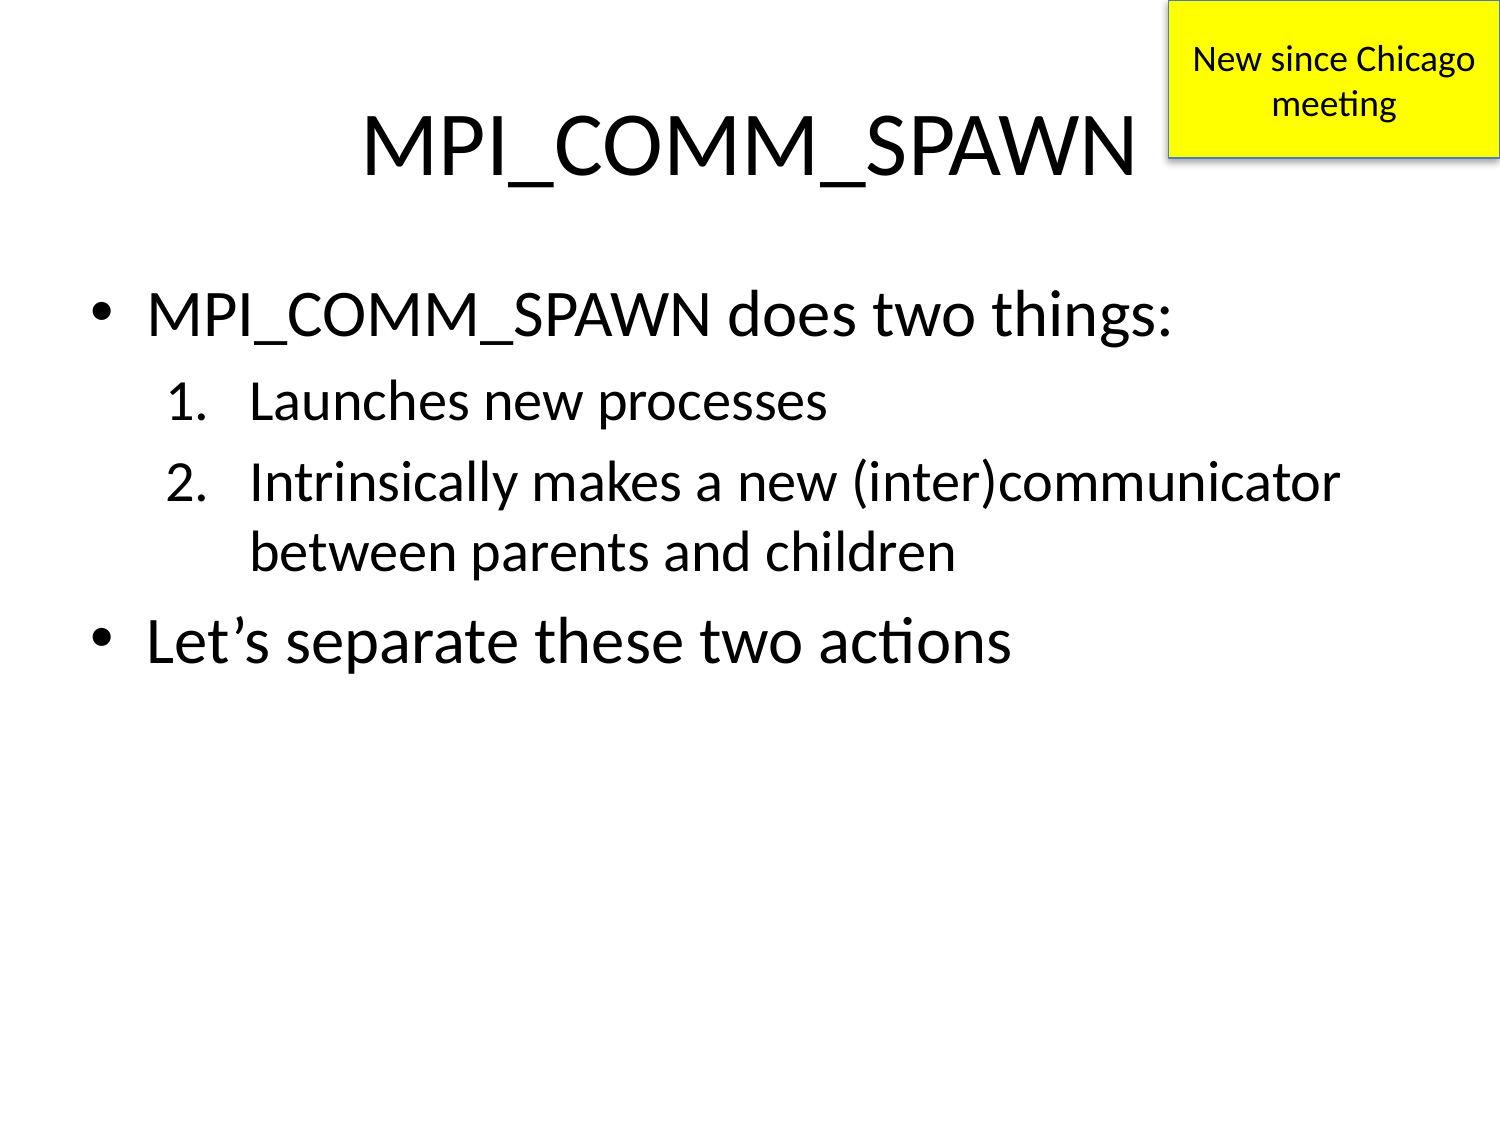

New since Chicago meeting
# MPI_COMM_SPAWN
MPI_COMM_SPAWN does two things:
Launches new processes
Intrinsically makes a new (inter)communicator between parents and children
Let’s separate these two actions